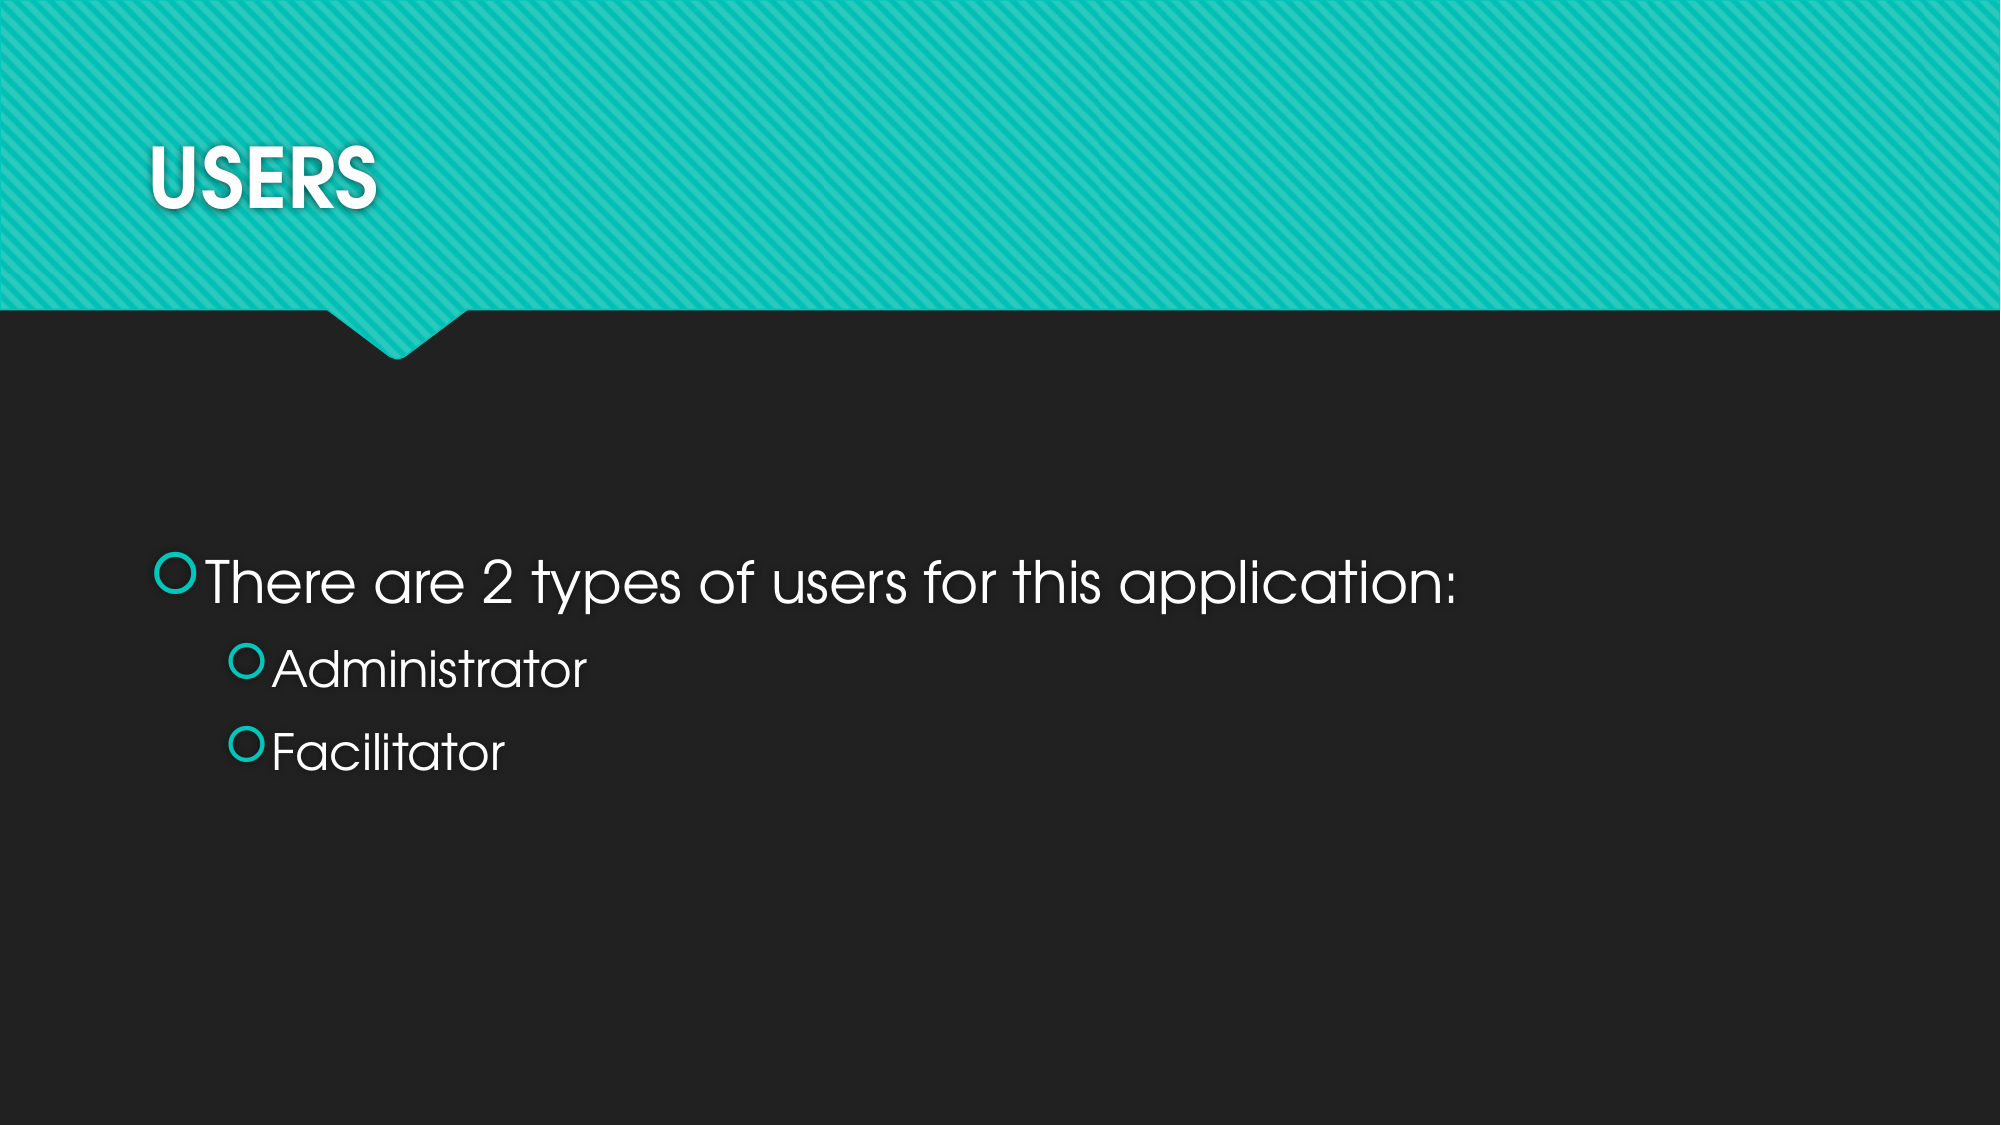

# USERS
There are 2 types of users for this application:
Administrator
Facilitator